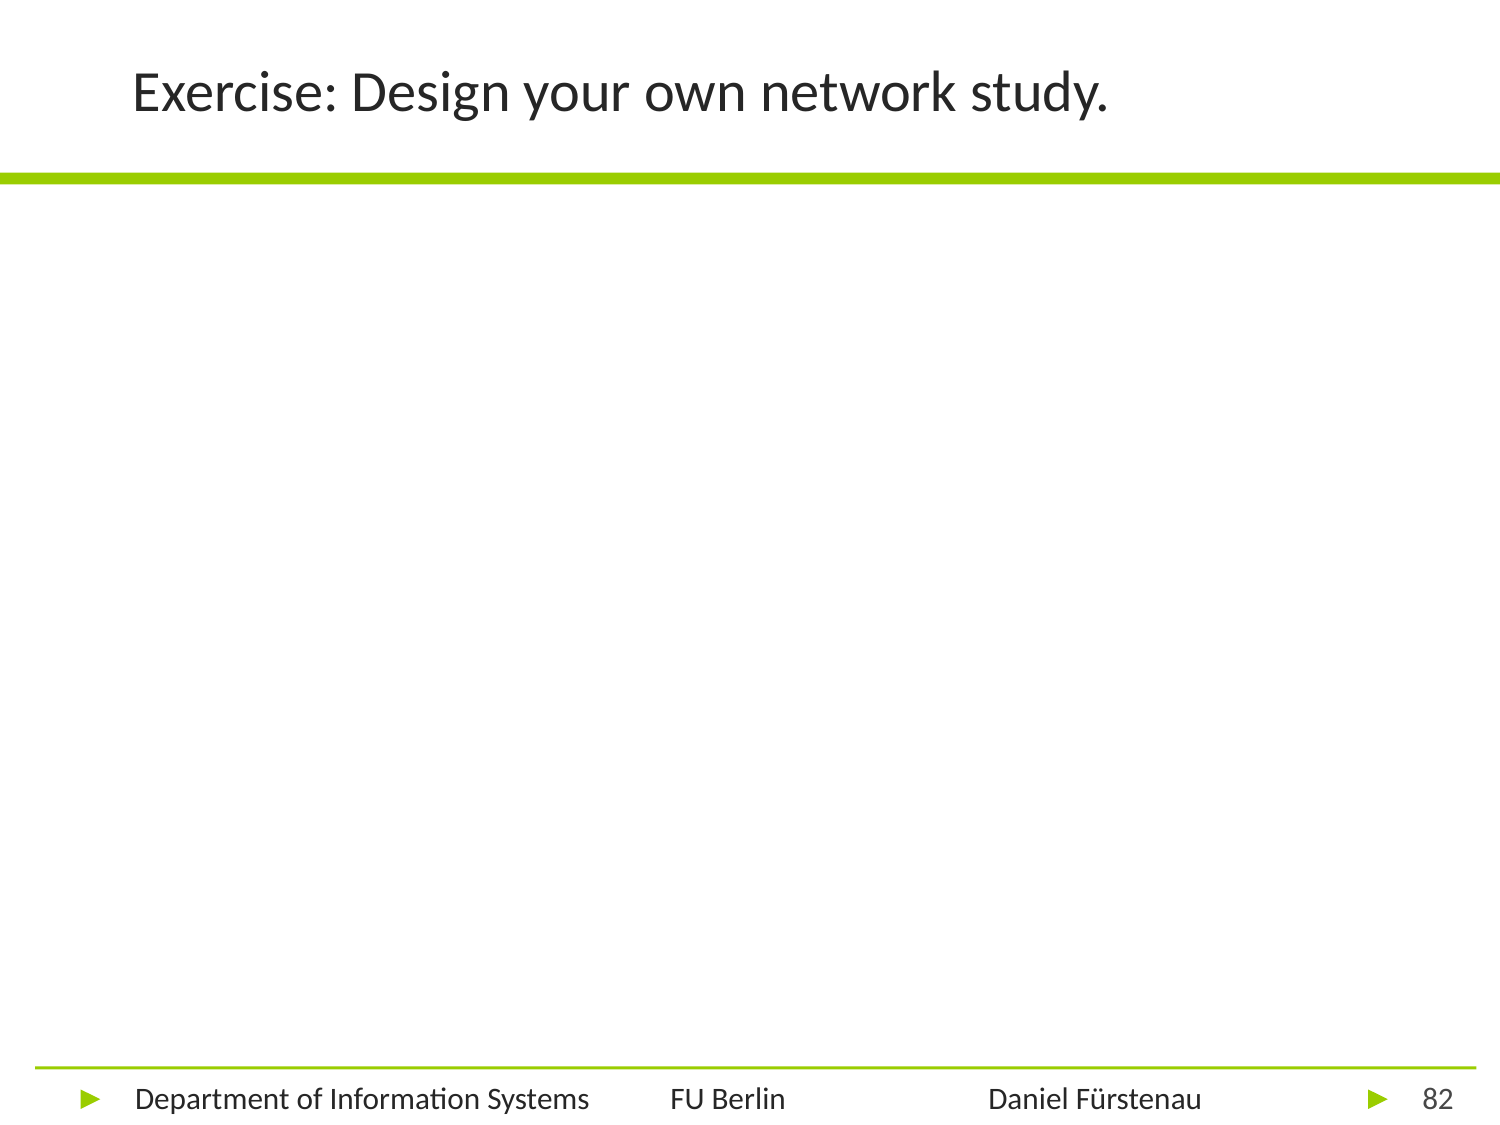

# Exercise: Design your own network study.
82